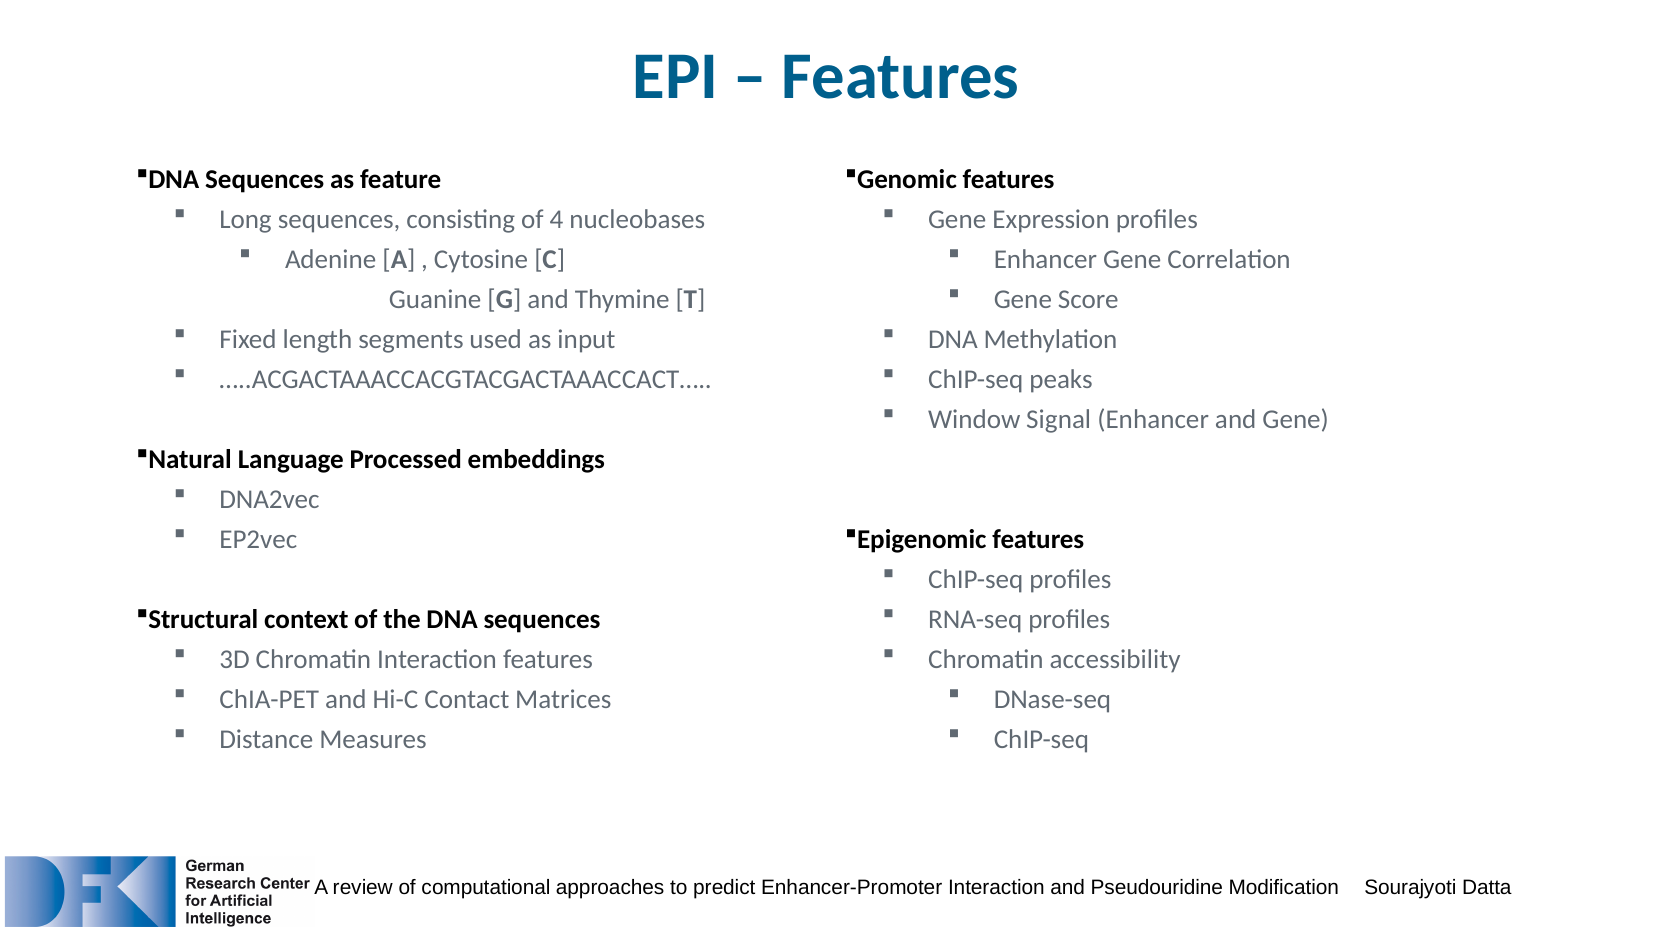

EPI – Features
DNA Sequences as feature
Long sequences, consisting of 4 nucleobases
Adenine [A] , Cytosine [C]
	Guanine [G] and Thymine [T]
Fixed length segments used as input
…..ACGACTAAACCACGTACGACTAAACCACT…..

Natural Language Processed embeddings
DNA2vec
EP2vec

Structural context of the DNA sequences
3D Chromatin Interaction features
ChIA-PET and Hi-C Contact Matrices
Distance Measures

Genomic features
Gene Expression profiles
Enhancer Gene Correlation
Gene Score
DNA Methylation
ChIP-seq peaks
Window Signal (Enhancer and Gene)

Epigenomic features
ChIP-seq profiles
RNA-seq profiles
Chromatin accessibility
DNase-seq
ChIP-seq